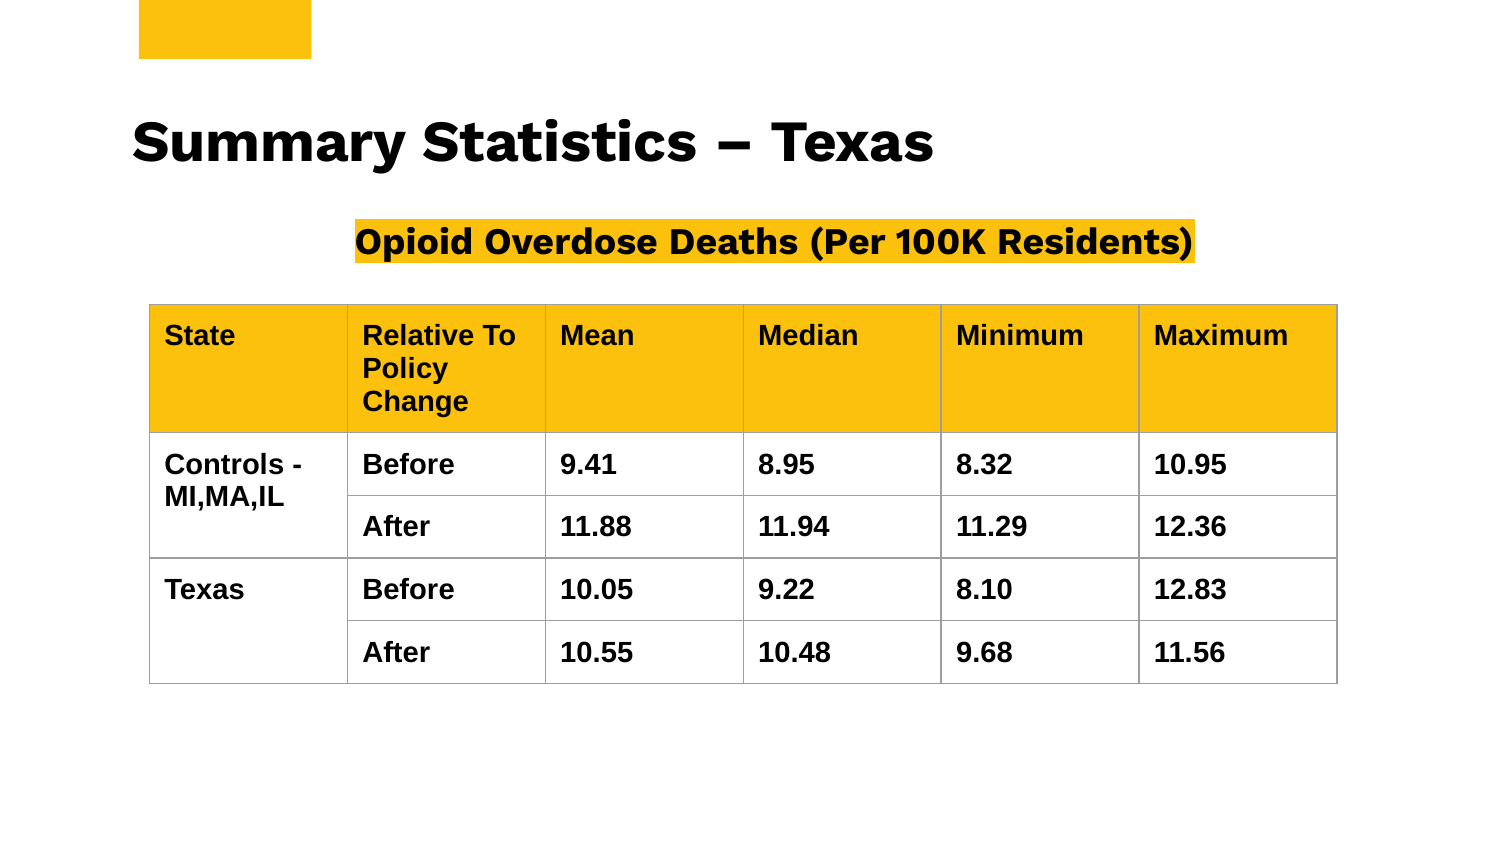

# Summary Statistics – Texas
Opioid Overdose Deaths (Per 100K Residents)
| State | Relative To Policy Change | Mean | Median | Minimum | Maximum |
| --- | --- | --- | --- | --- | --- |
| Controls - MI,MA,IL | Before | 9.41 | 8.95 | 8.32 | 10.95 |
|  | After | 11.88 | 11.94 | 11.29 | 12.36 |
| Texas | Before | 10.05 | 9.22 | 8.10 | 12.83 |
|  | After | 10.55 | 10.48 | 9.68 | 11.56 |